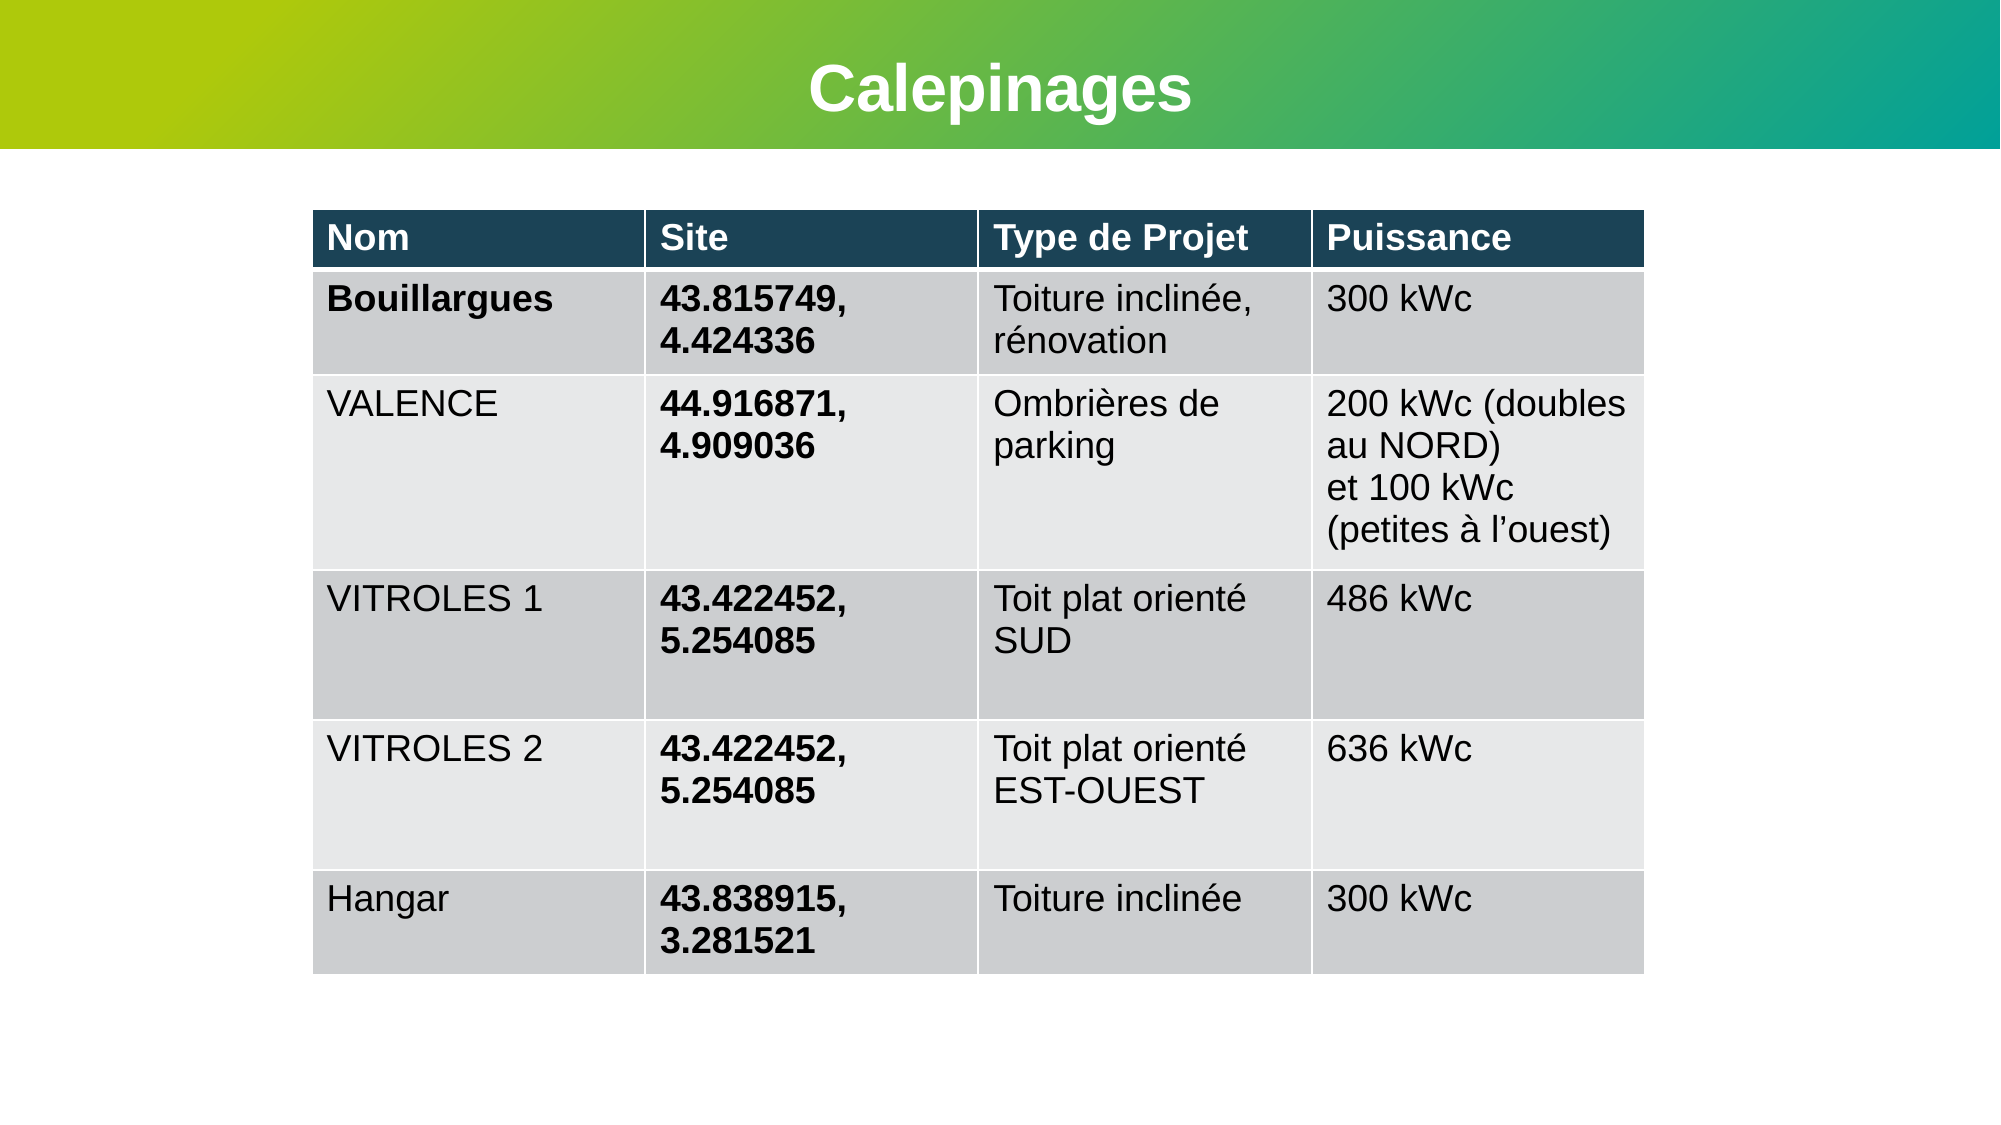

Calepinages

| Nom | Site | Type de Projet | Puissance |
| --- | --- | --- | --- |
| Bouillargues | 43.815749, 4.424336 | Toiture inclinée, rénovation | 300 kWc |
| VALENCE | 44.916871, 4.909036 | Ombrières de parking | 200 kWc (doubles au NORD) et 100 kWc (petites à l’ouest) |
| VITROLES 1 | 43.422452, 5.254085 | Toit plat orienté SUD | 486 kWc |
| VITROLES 2 | 43.422452, 5.254085 | Toit plat orienté EST-OUEST | 636 kWc |
| Hangar | 43.838915, 3.281521 | Toiture inclinée | 300 kWc |